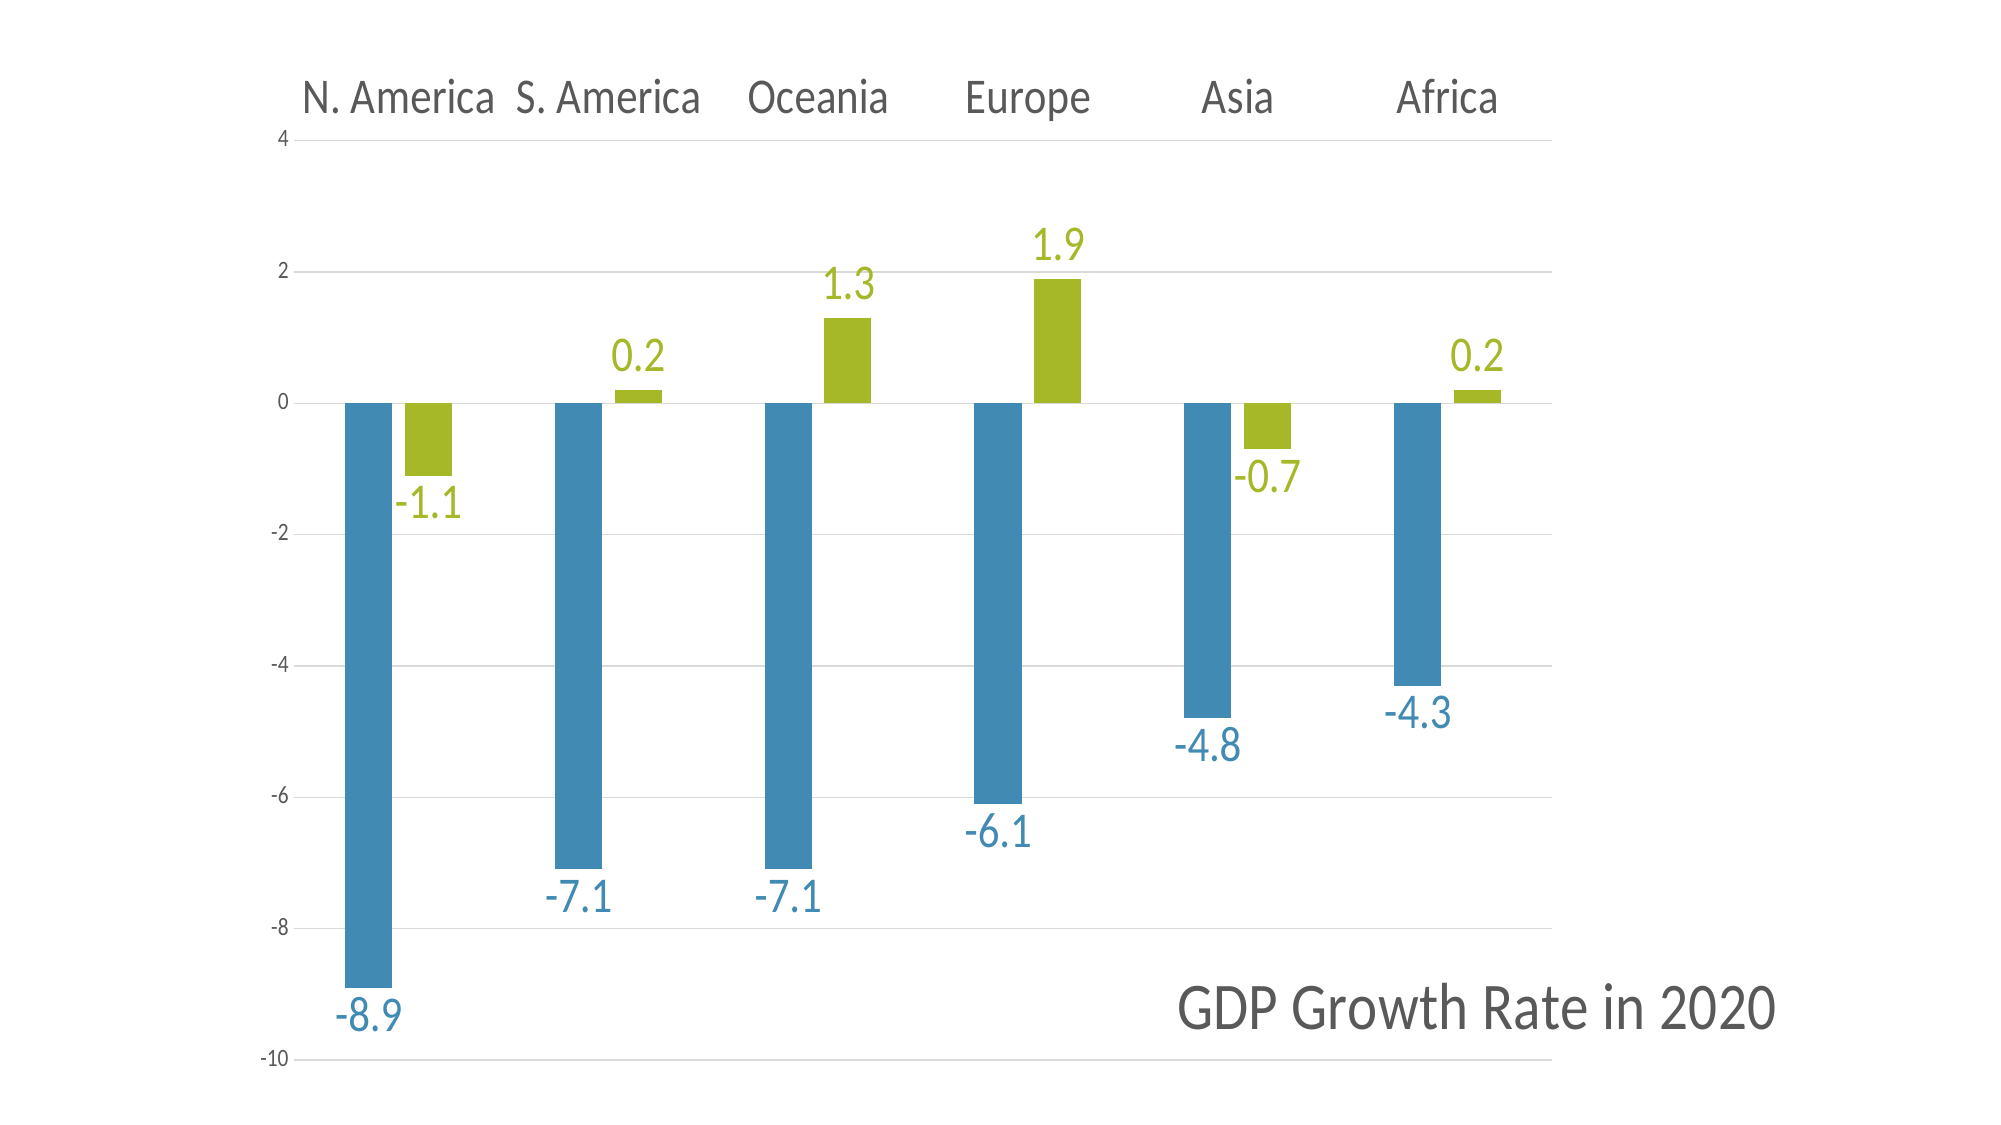

### Chart

| Category | GDP Growth Rate in 2020 | GDP Growth Rate in 2021 |
|---|---|---|
| N. America | -8.9 | -1.1 |
| S. America | -7.1 | 0.2 |
| Oceania | -7.1 | 1.3 |
| Europe | -6.1 | 1.9 |
| Asia | -4.8 | -0.7 |
| Africa | -4.3 | 0.2 |